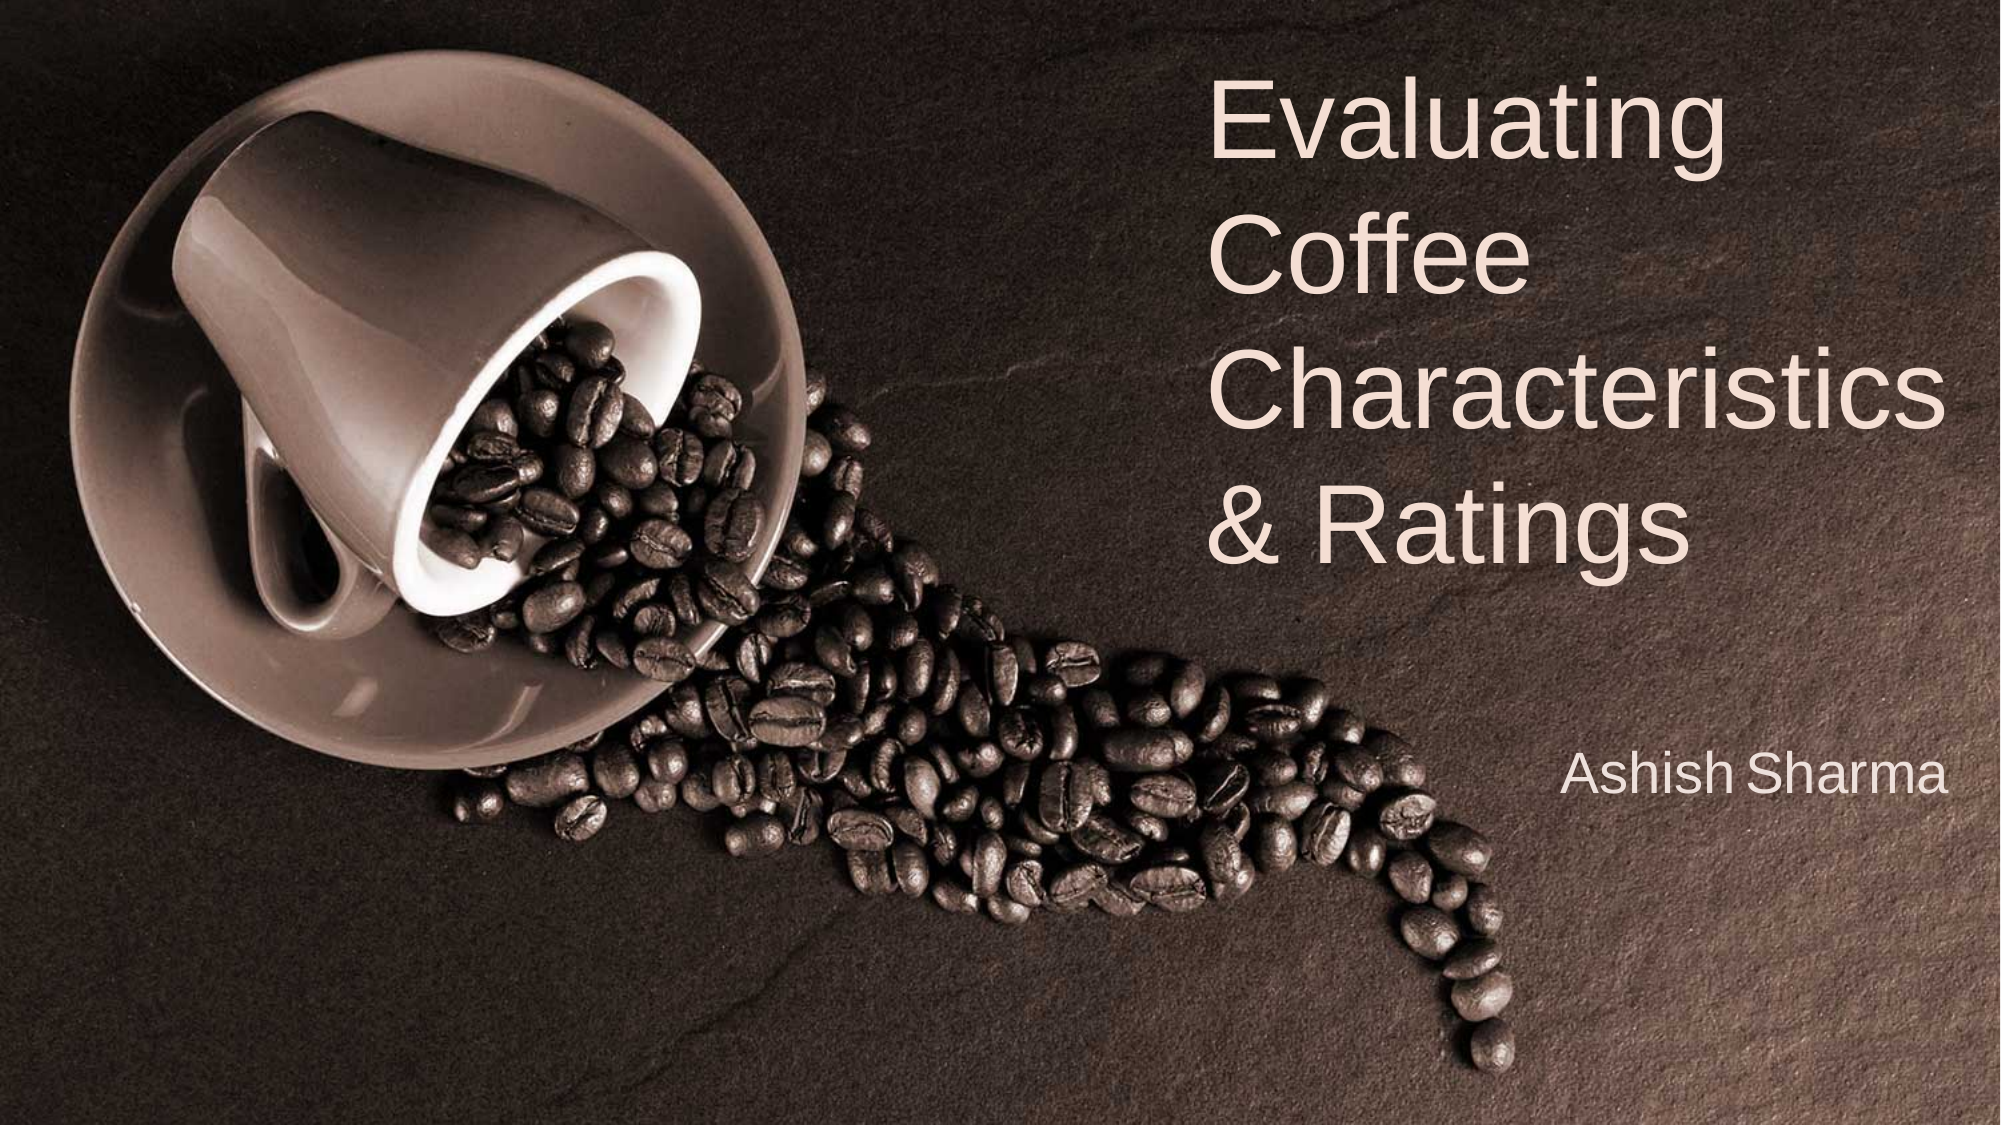

Evaluating Coffee Characteristics & Ratings
Ashish Sharma